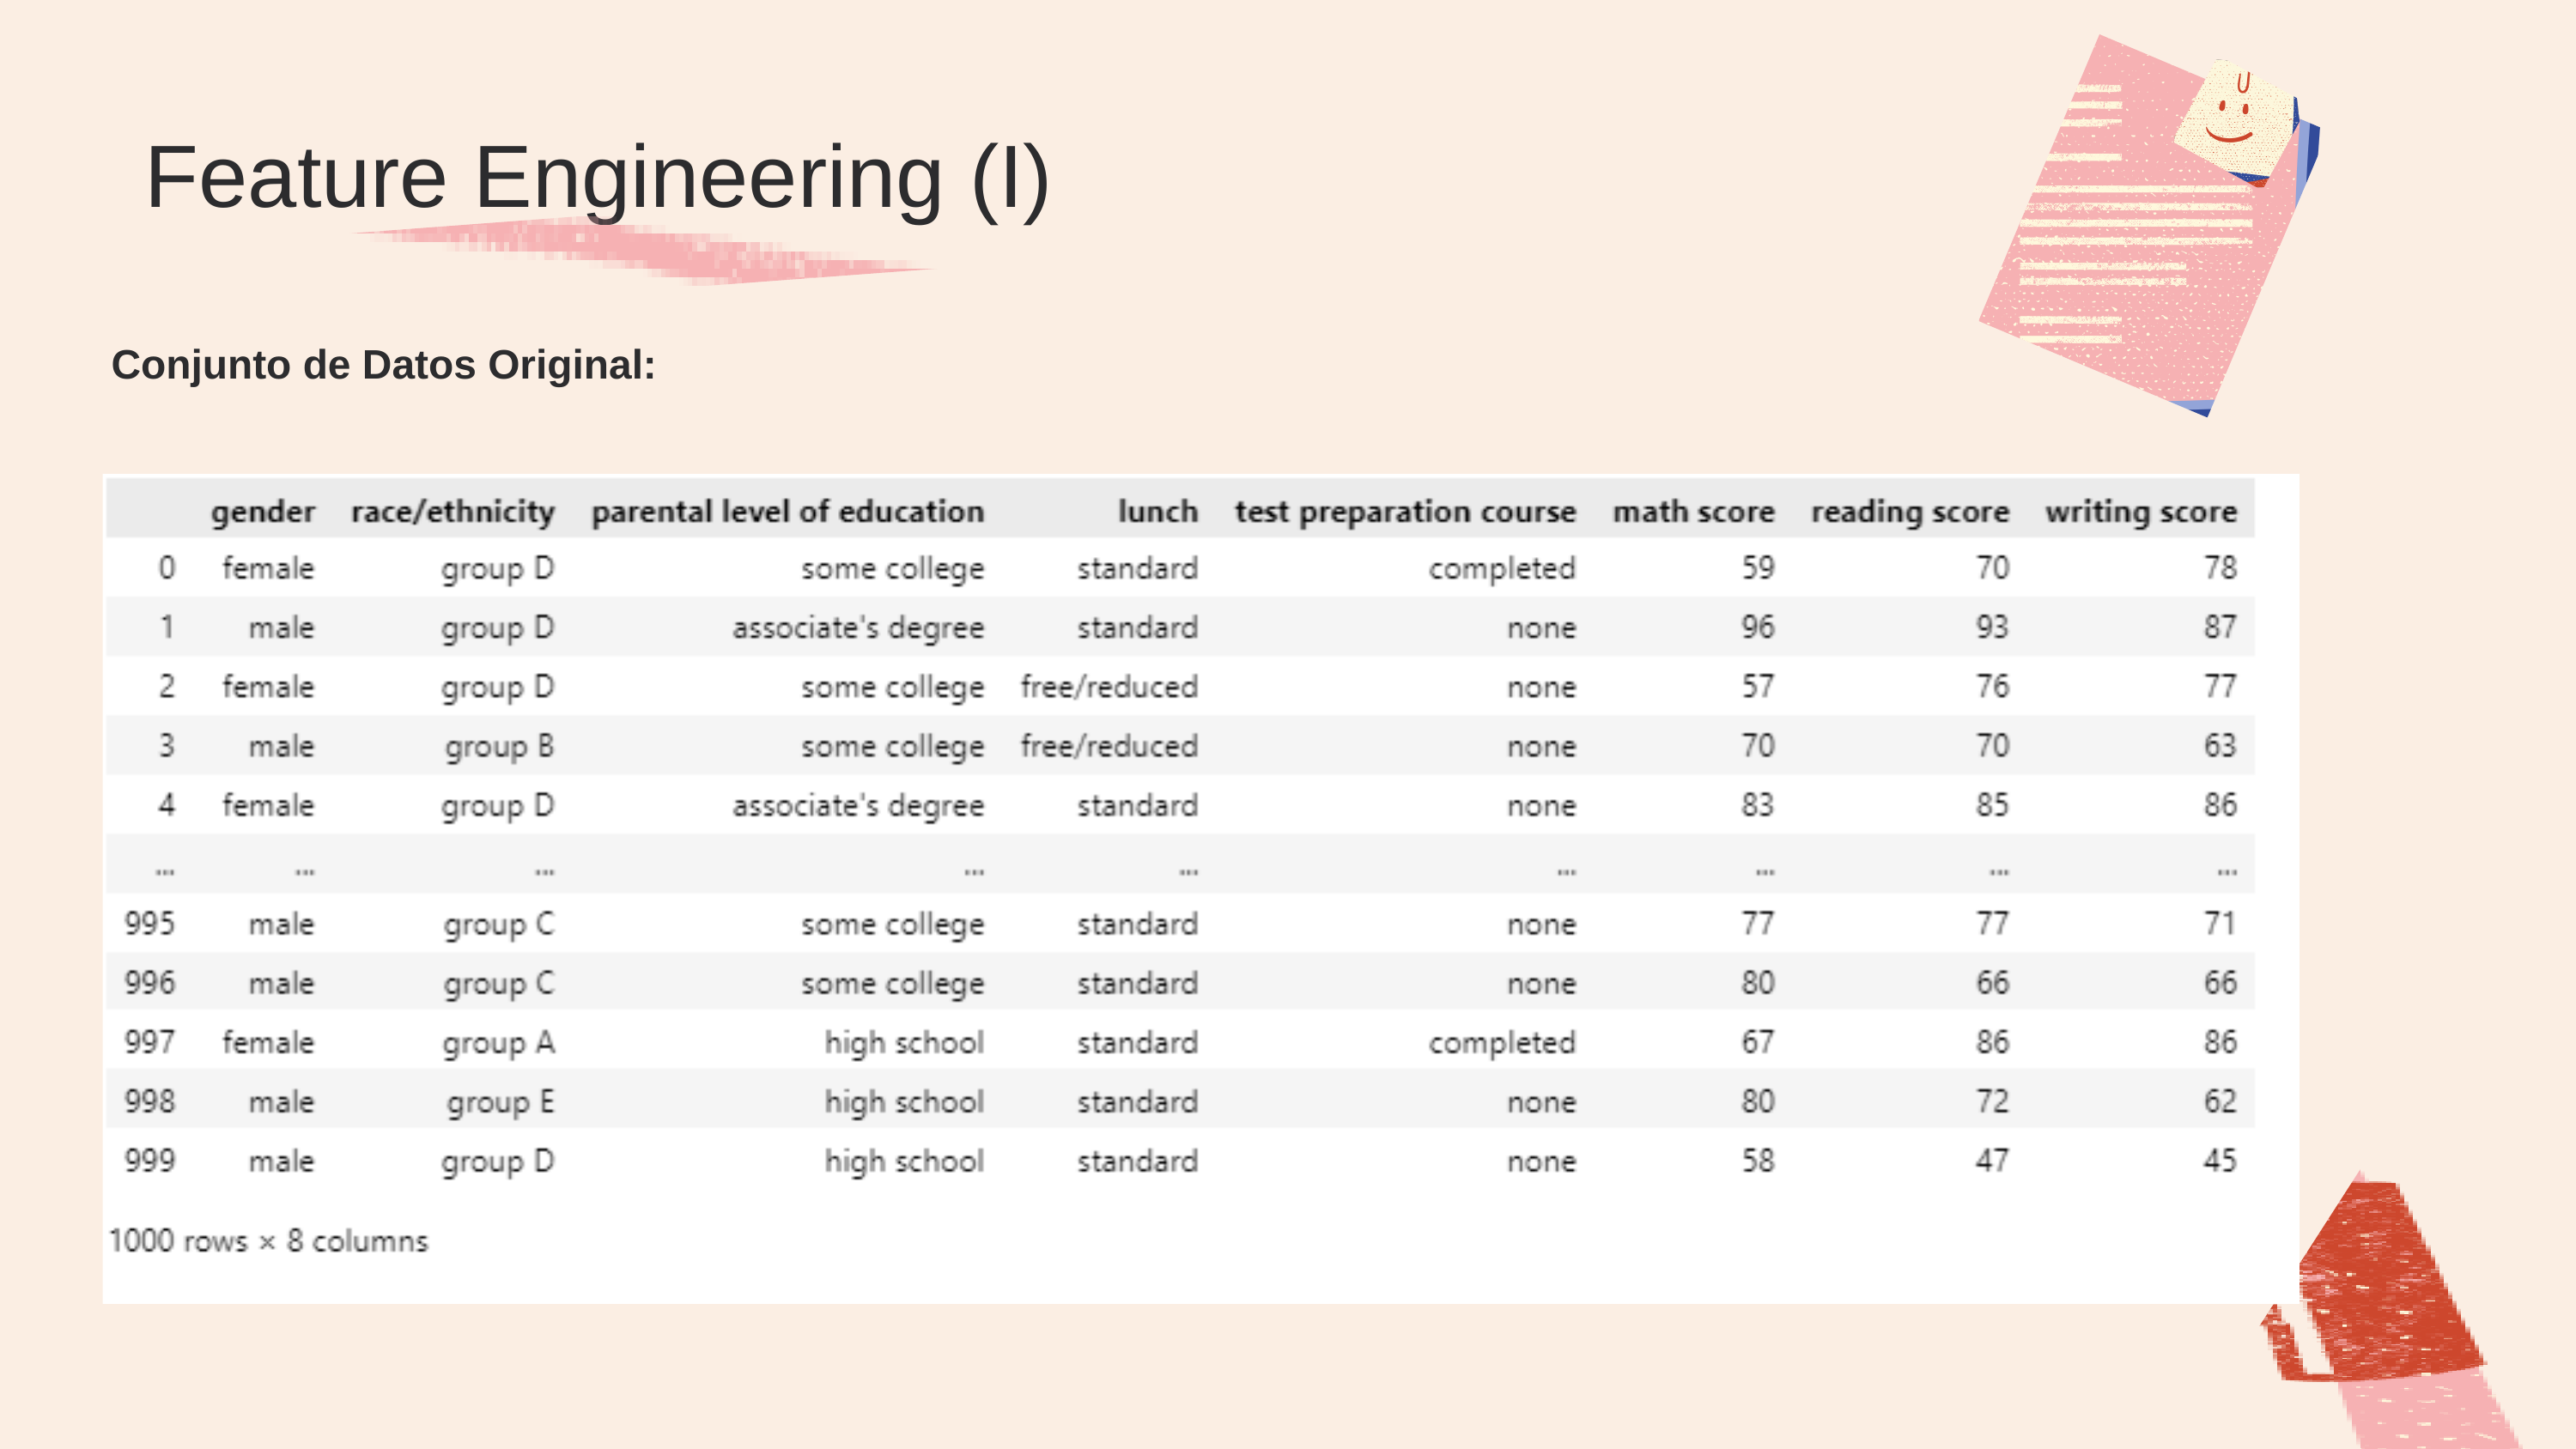

Feature Engineering (I)

Conjunto de Datos Original: